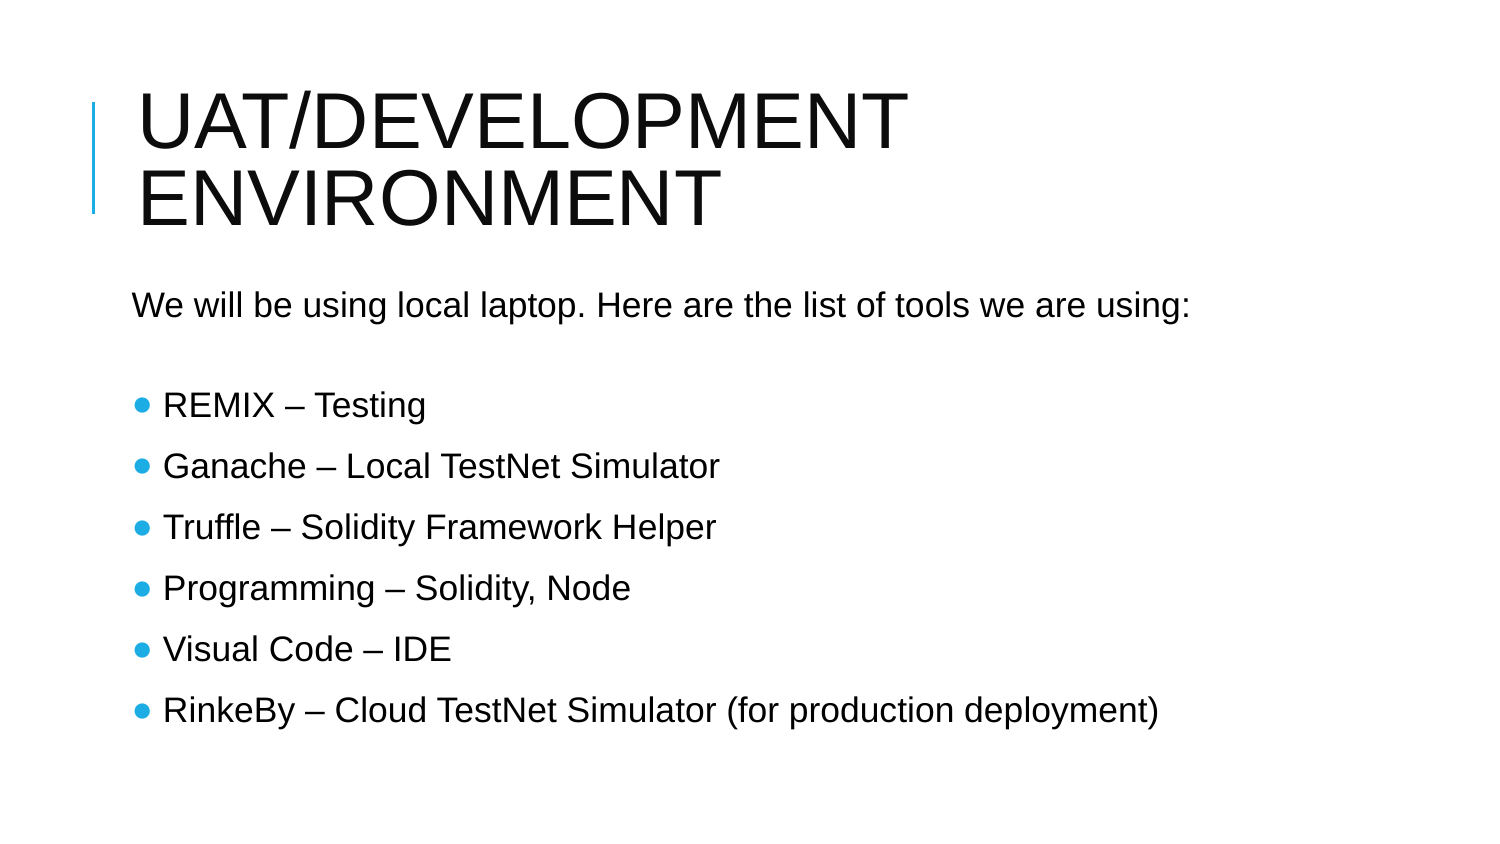

# UAT/DEVELOPMENT ENVIRONMENT
We will be using local laptop. Here are the list of tools we are using:

 REMIX – Testing
 Ganache – Local TestNet Simulator
 Truffle – Solidity Framework Helper
 Programming – Solidity, Node
 Visual Code – IDE
 RinkeBy – Cloud TestNet Simulator (for production deployment)